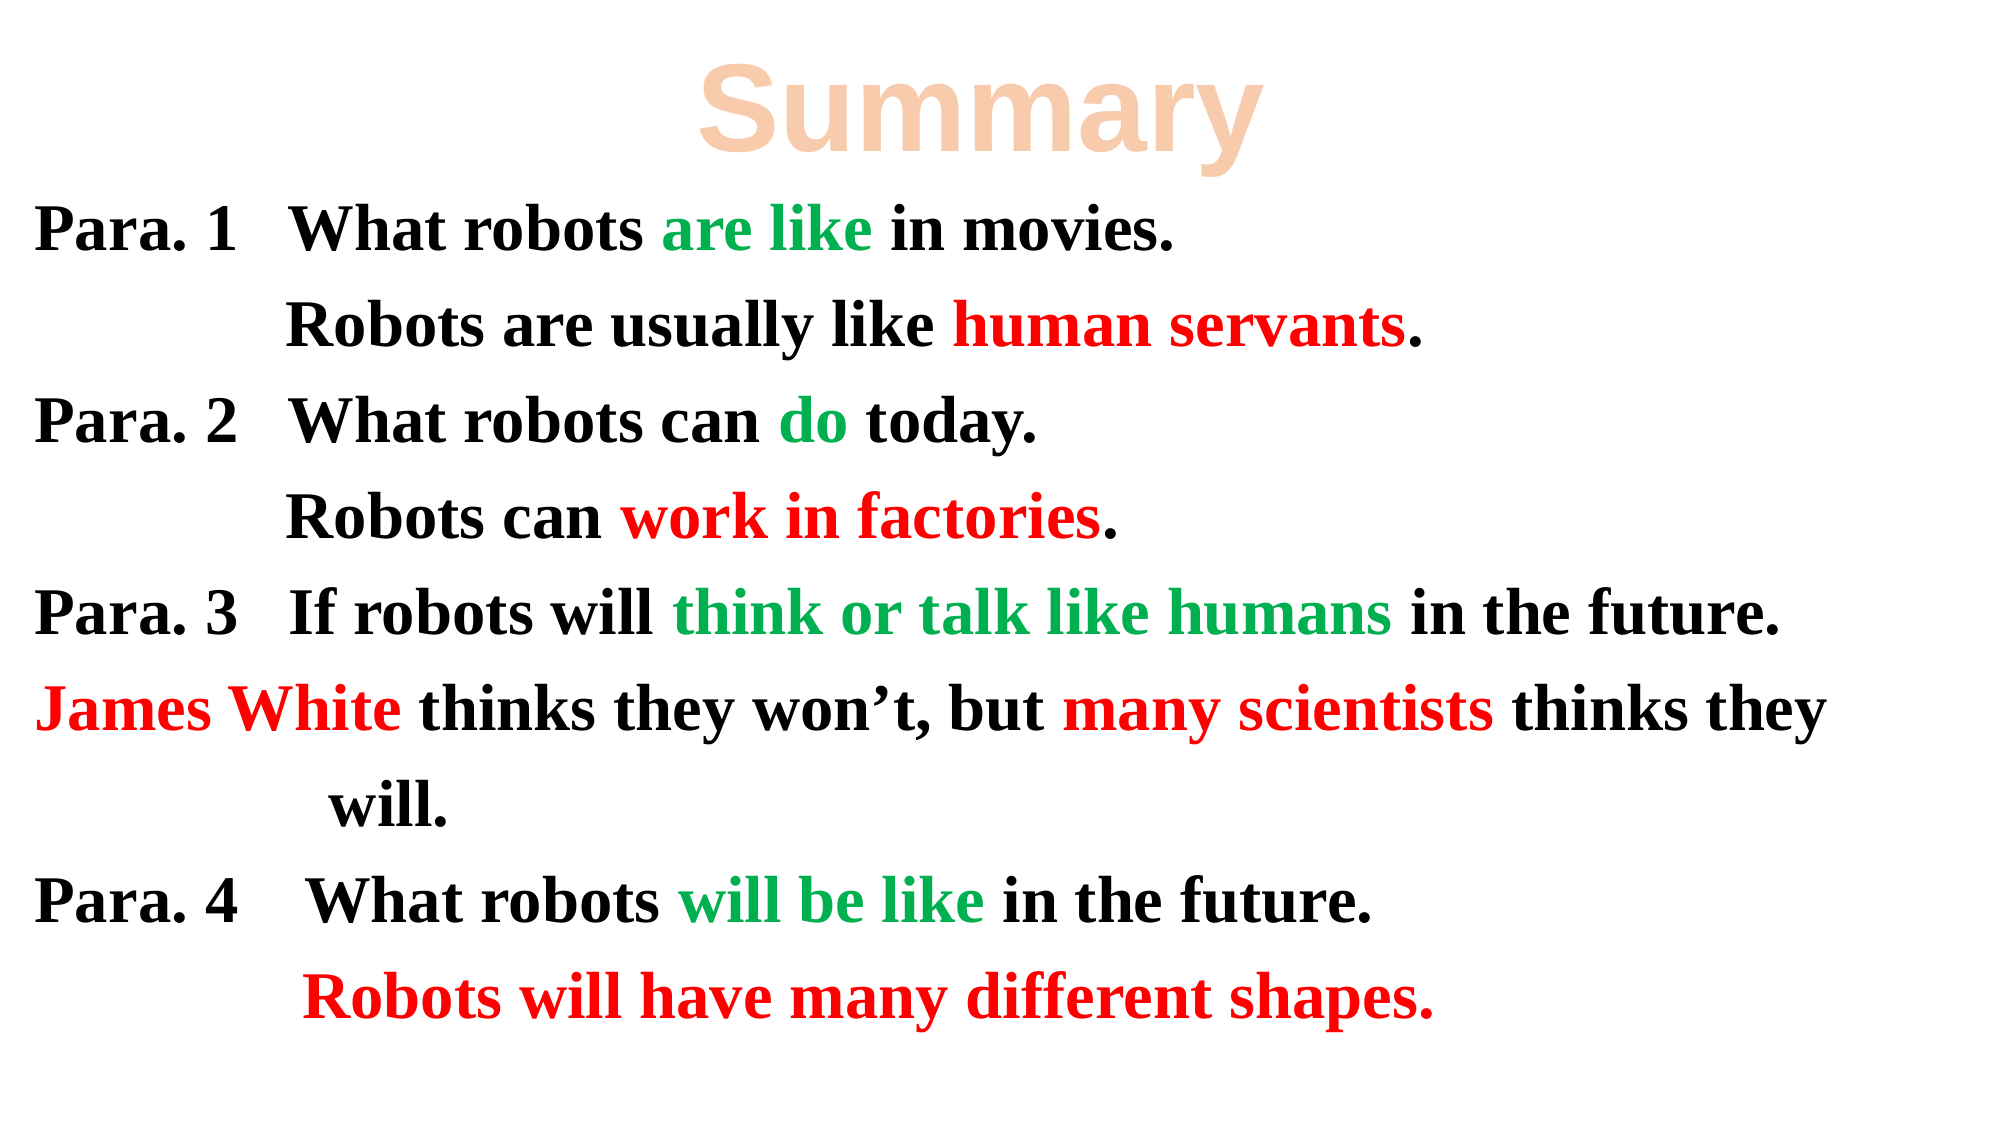

Summary
Para. 1   What robots are like in movies.
               Robots are usually like human servants.
Para. 2   What robots can do today.
               Robots can work in factories.
Para. 3   If robots will think or talk like humans in the future.
James White thinks they won’t, but many scientists thinks they will.
Para. 4    What robots will be like in the future.
                Robots will have many different shapes.